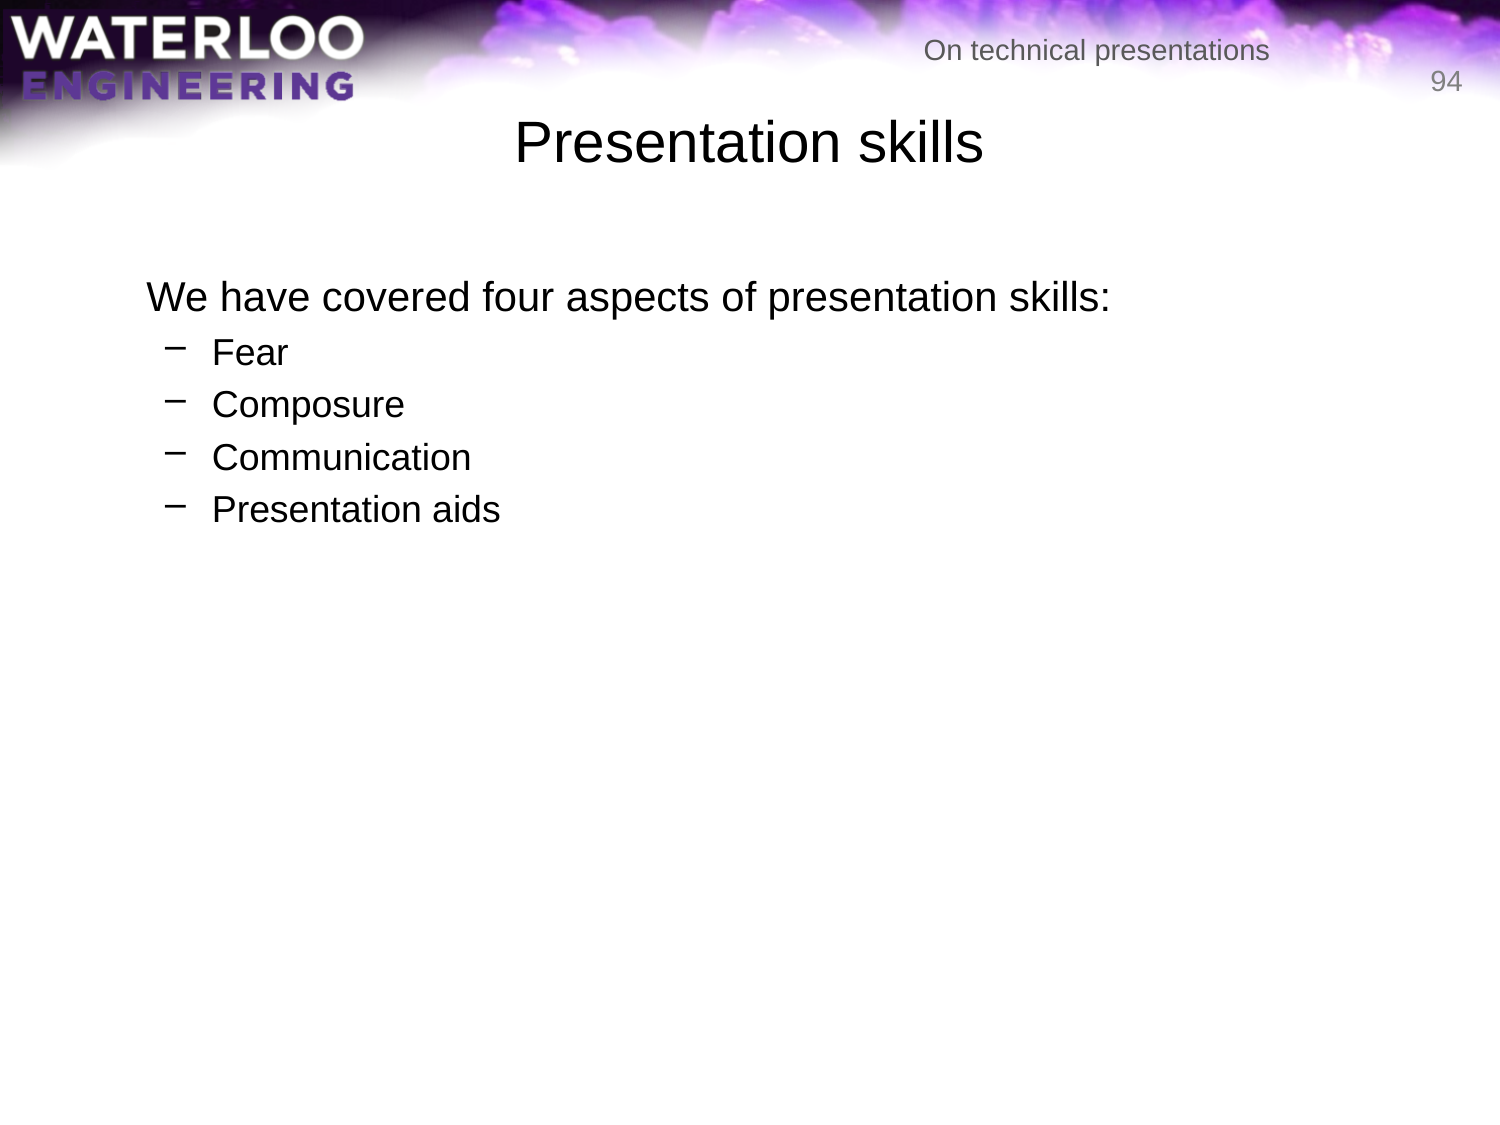

# Presentation skills
94
	We have covered four aspects of presentation skills:
Fear
Composure
Communication
Presentation aids